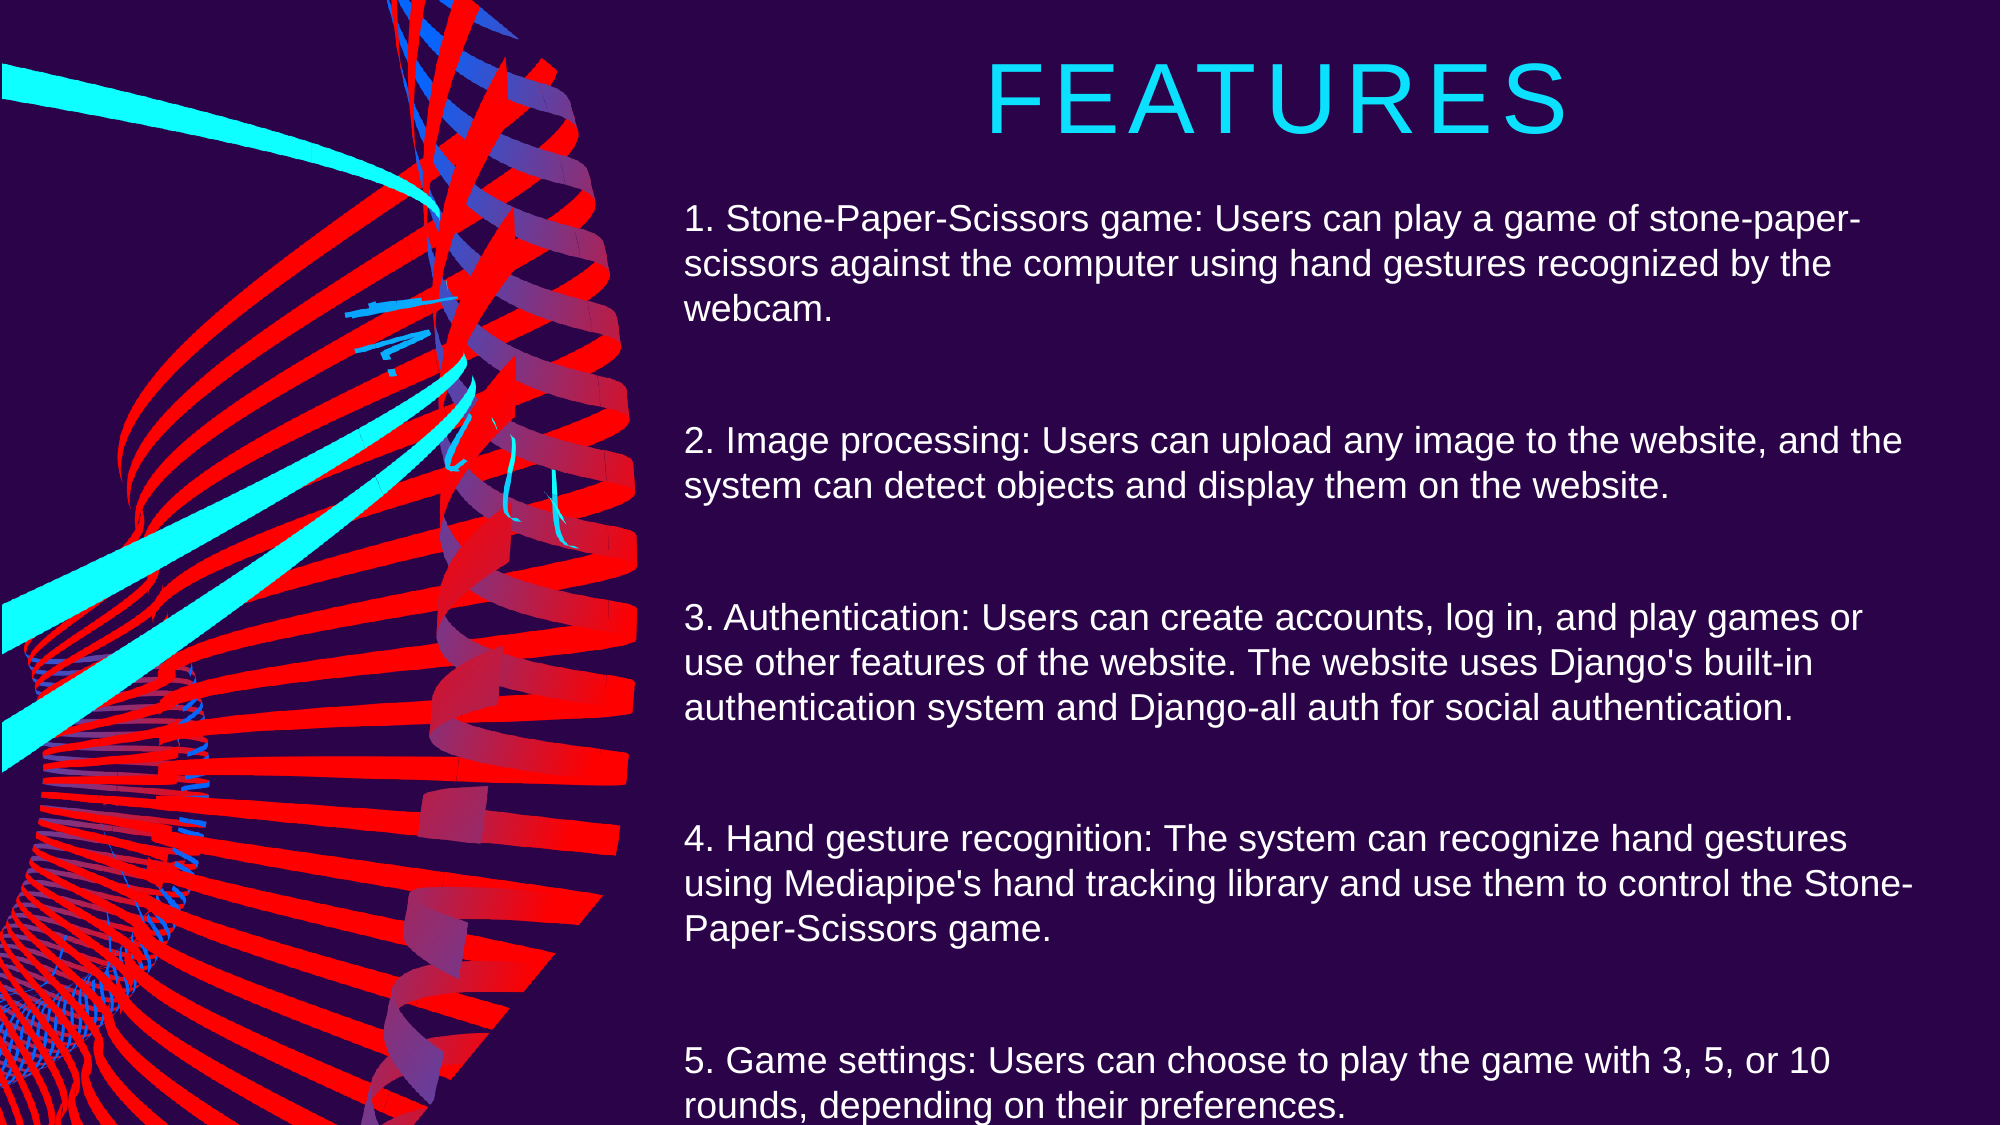

# features
1. Stone-Paper-Scissors game: Users can play a game of stone-paper-scissors against the computer using hand gestures recognized by the webcam.

2. Image processing: Users can upload any image to the website, and the system can detect objects and display them on the website.

3. Authentication: Users can create accounts, log in, and play games or use other features of the website. The website uses Django's built-in authentication system and Django-all auth for social authentication.

4. Hand gesture recognition: The system can recognize hand gestures using Mediapipe's hand tracking library and use them to control the Stone-Paper-Scissors game.

5. Game settings: Users can choose to play the game with 3, 5, or 10 rounds, depending on their preferences.